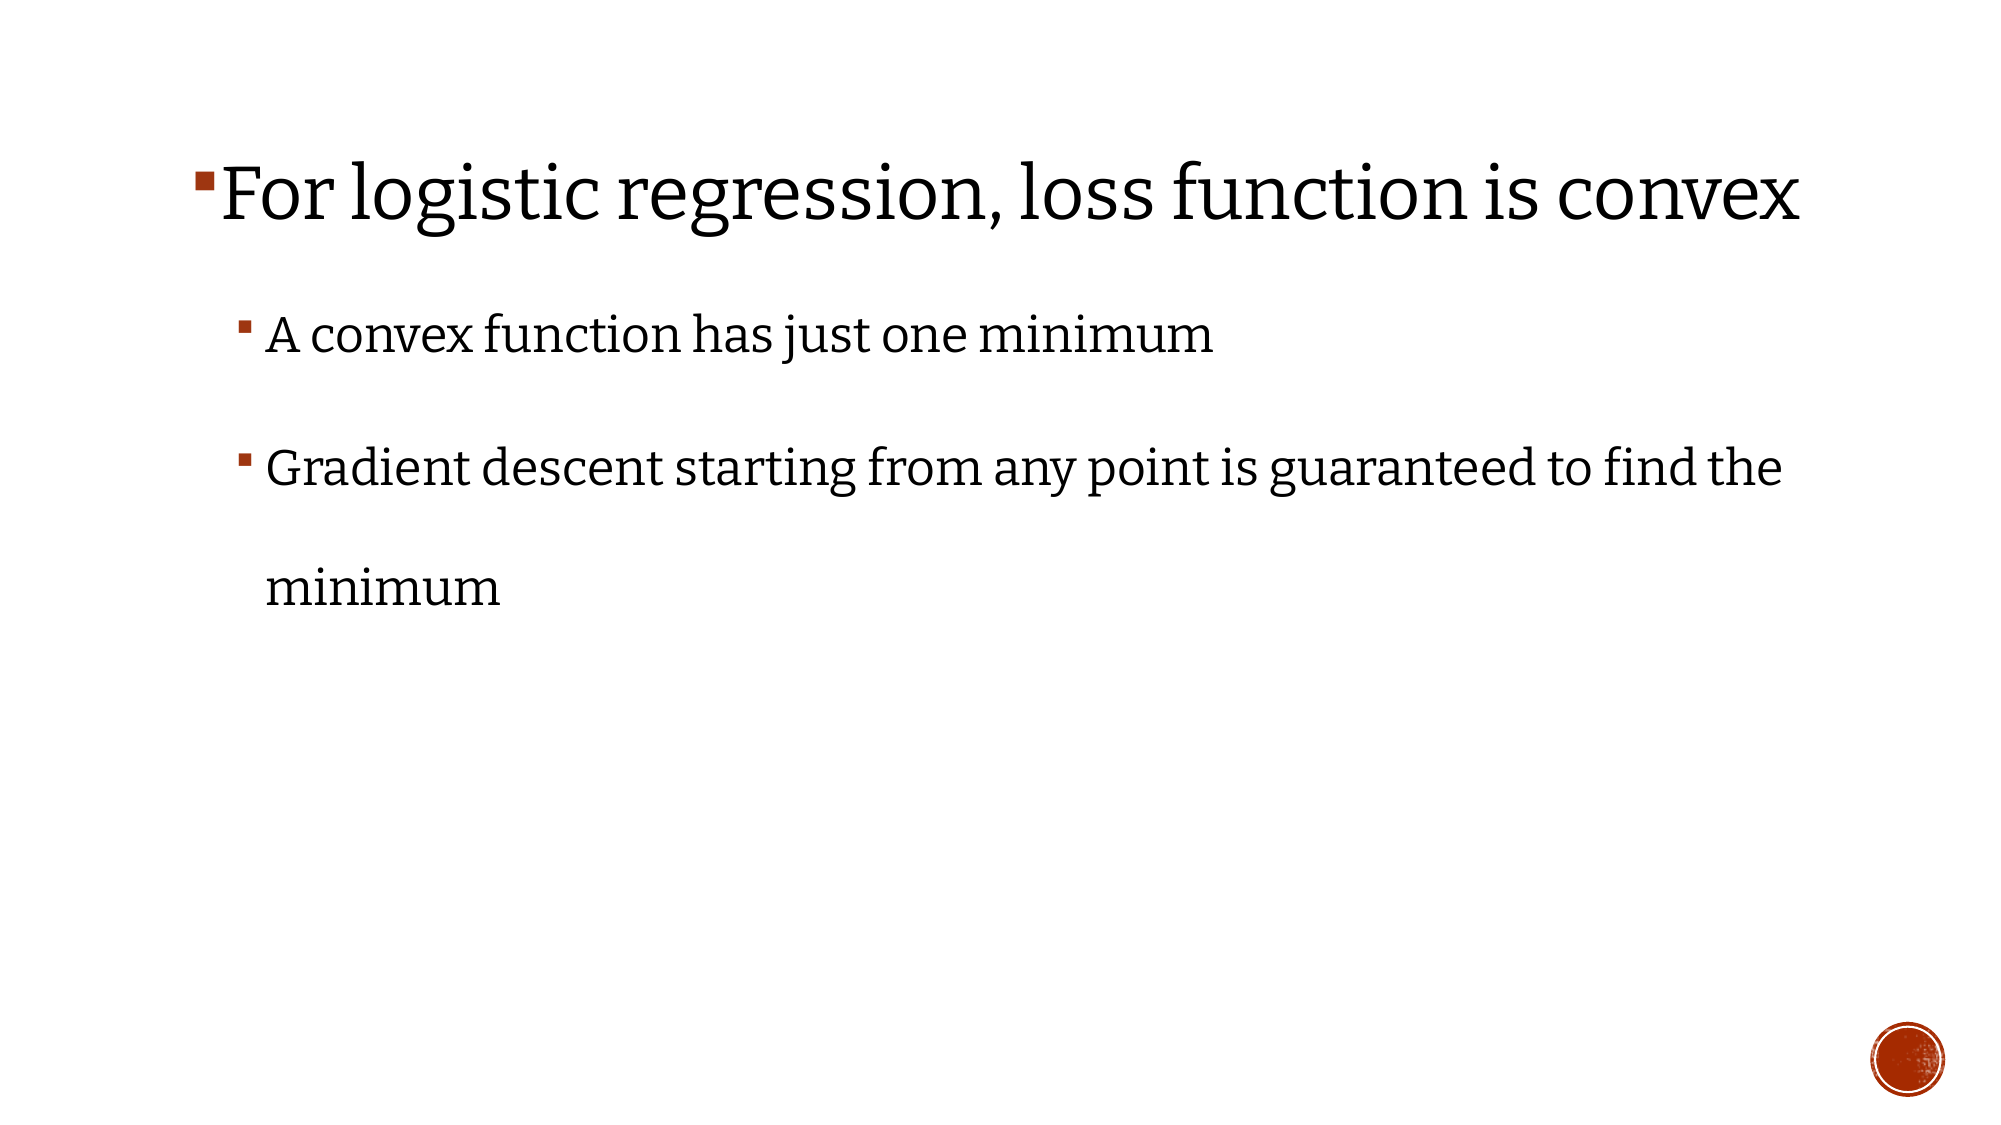

For logistic regression, loss function is convex
A convex function has just one minimum
Gradient descent starting from any point is guaranteed to find the minimum